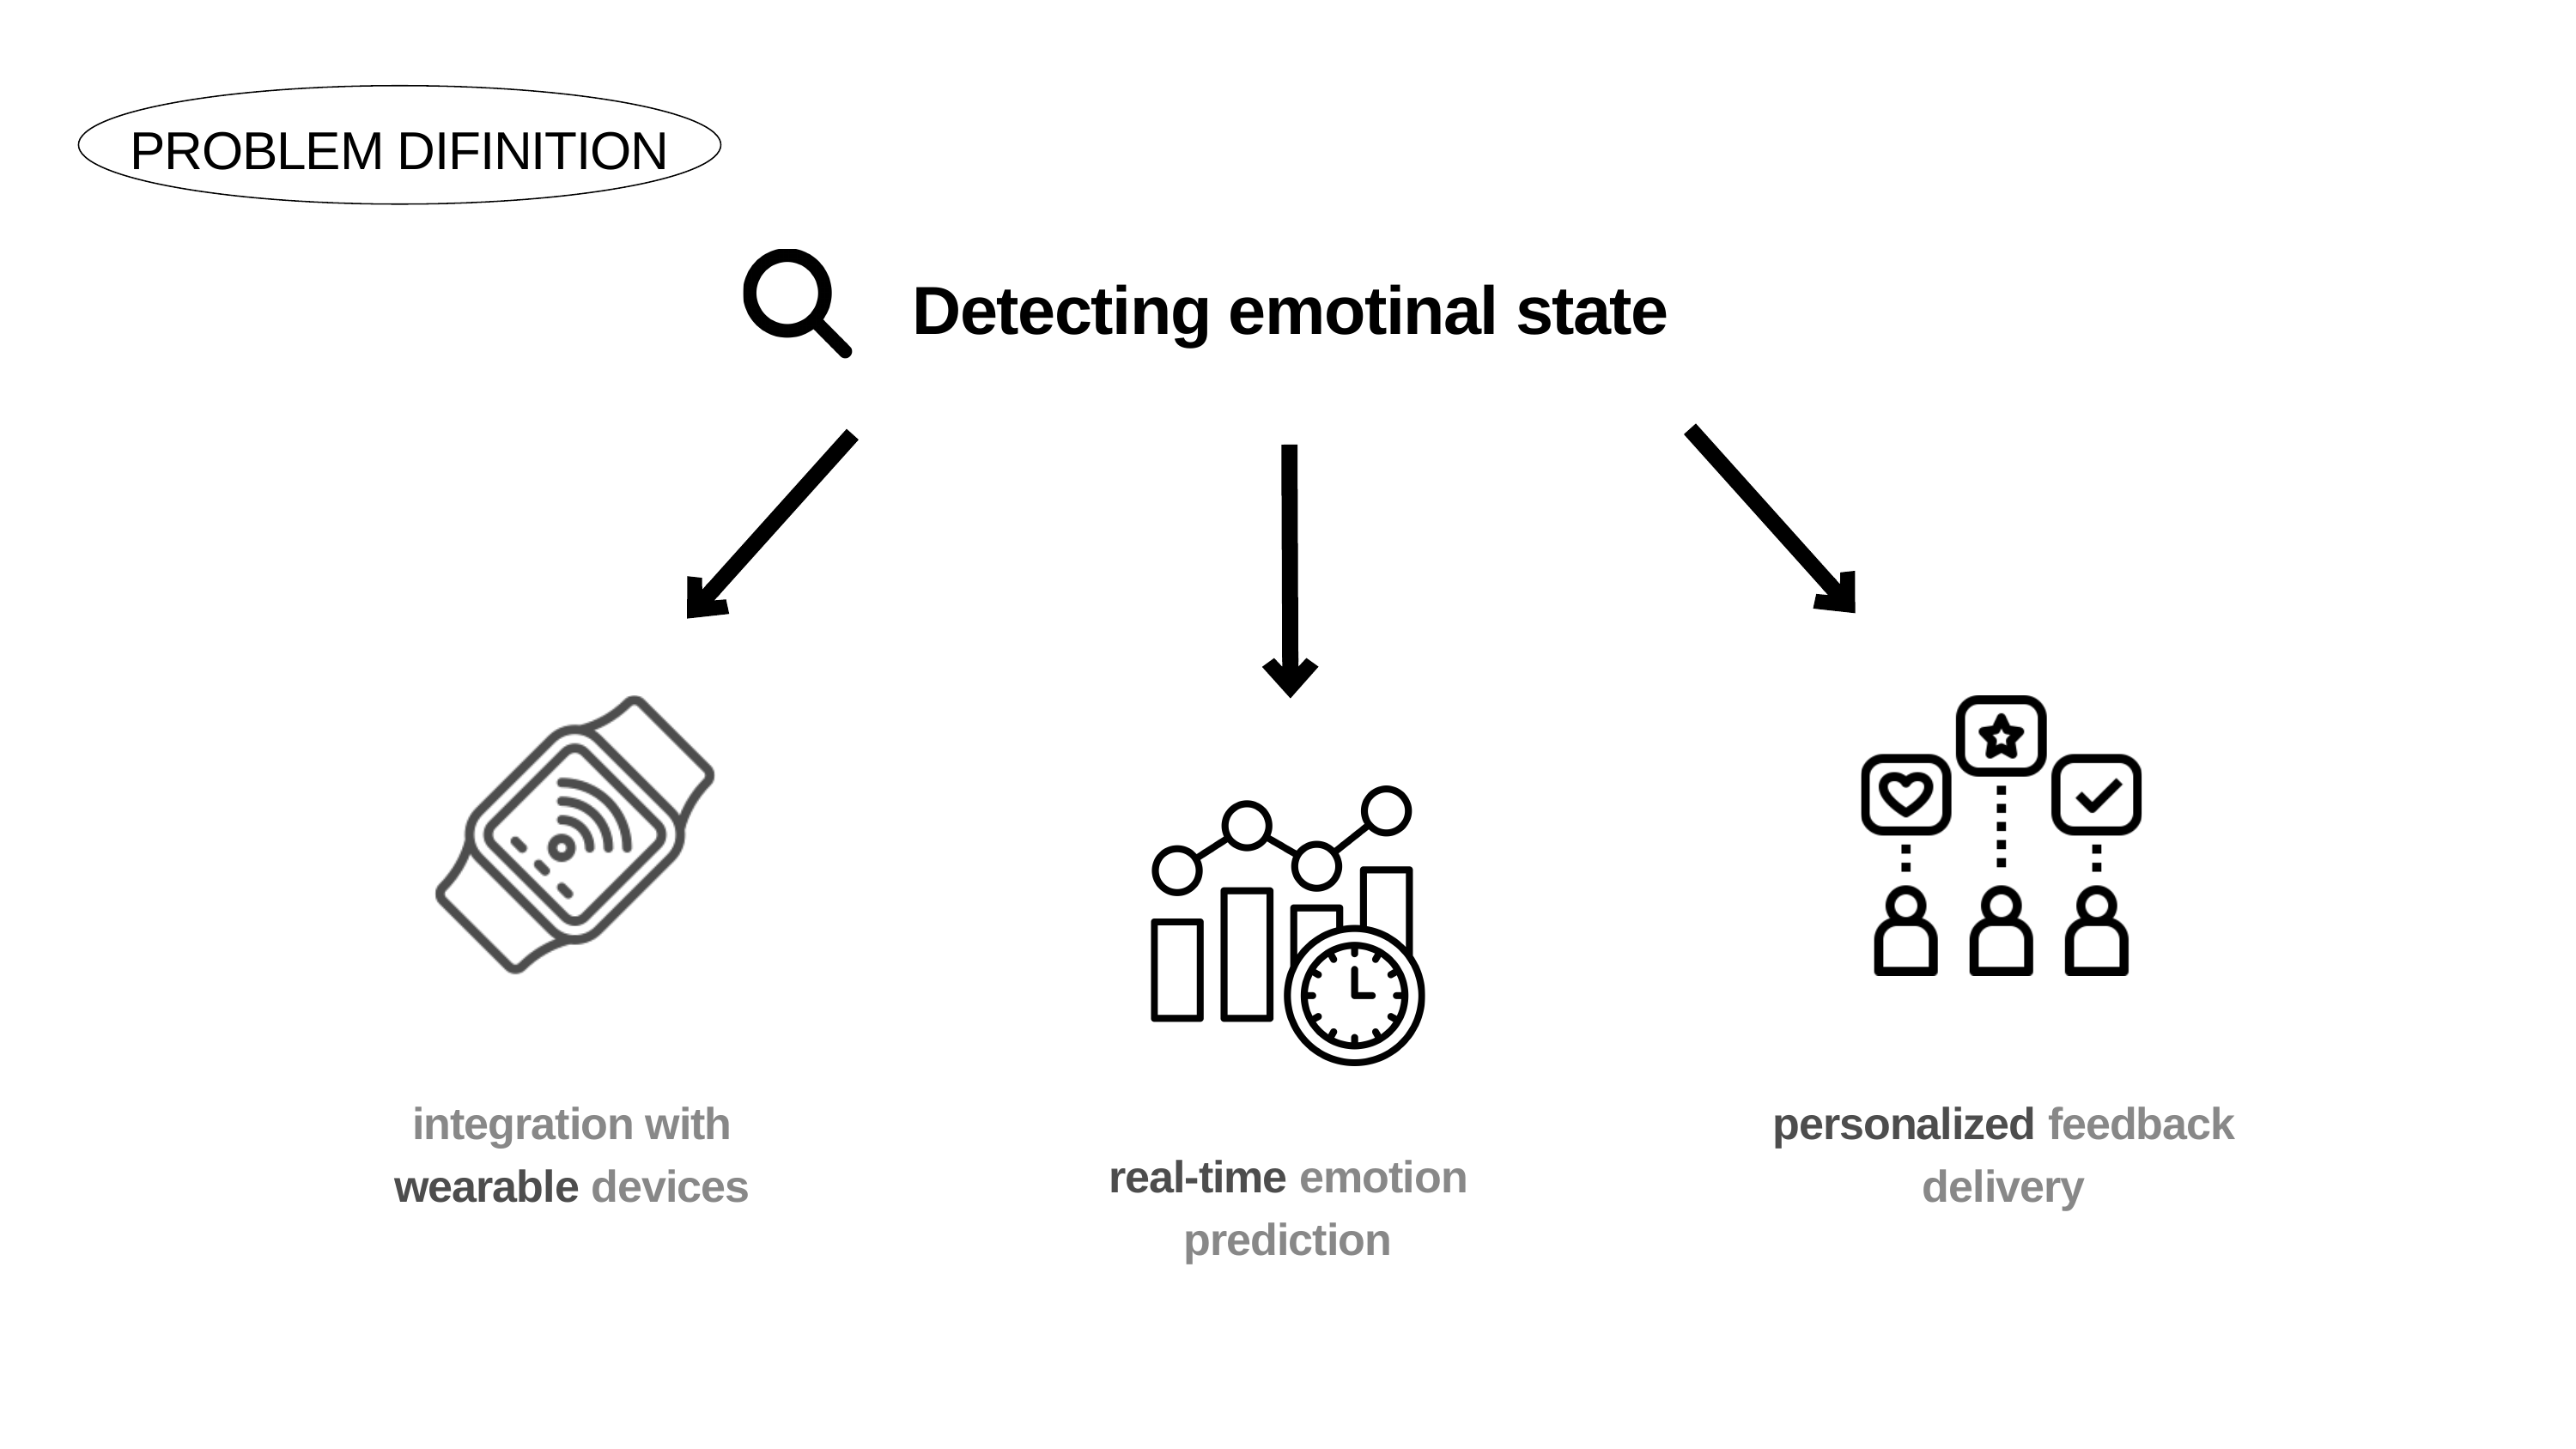

PROBLEM DIFINITION

Detecting emotinal state

integration with
wearable devices
personalized feedback
delivery
real-time emotion prediction